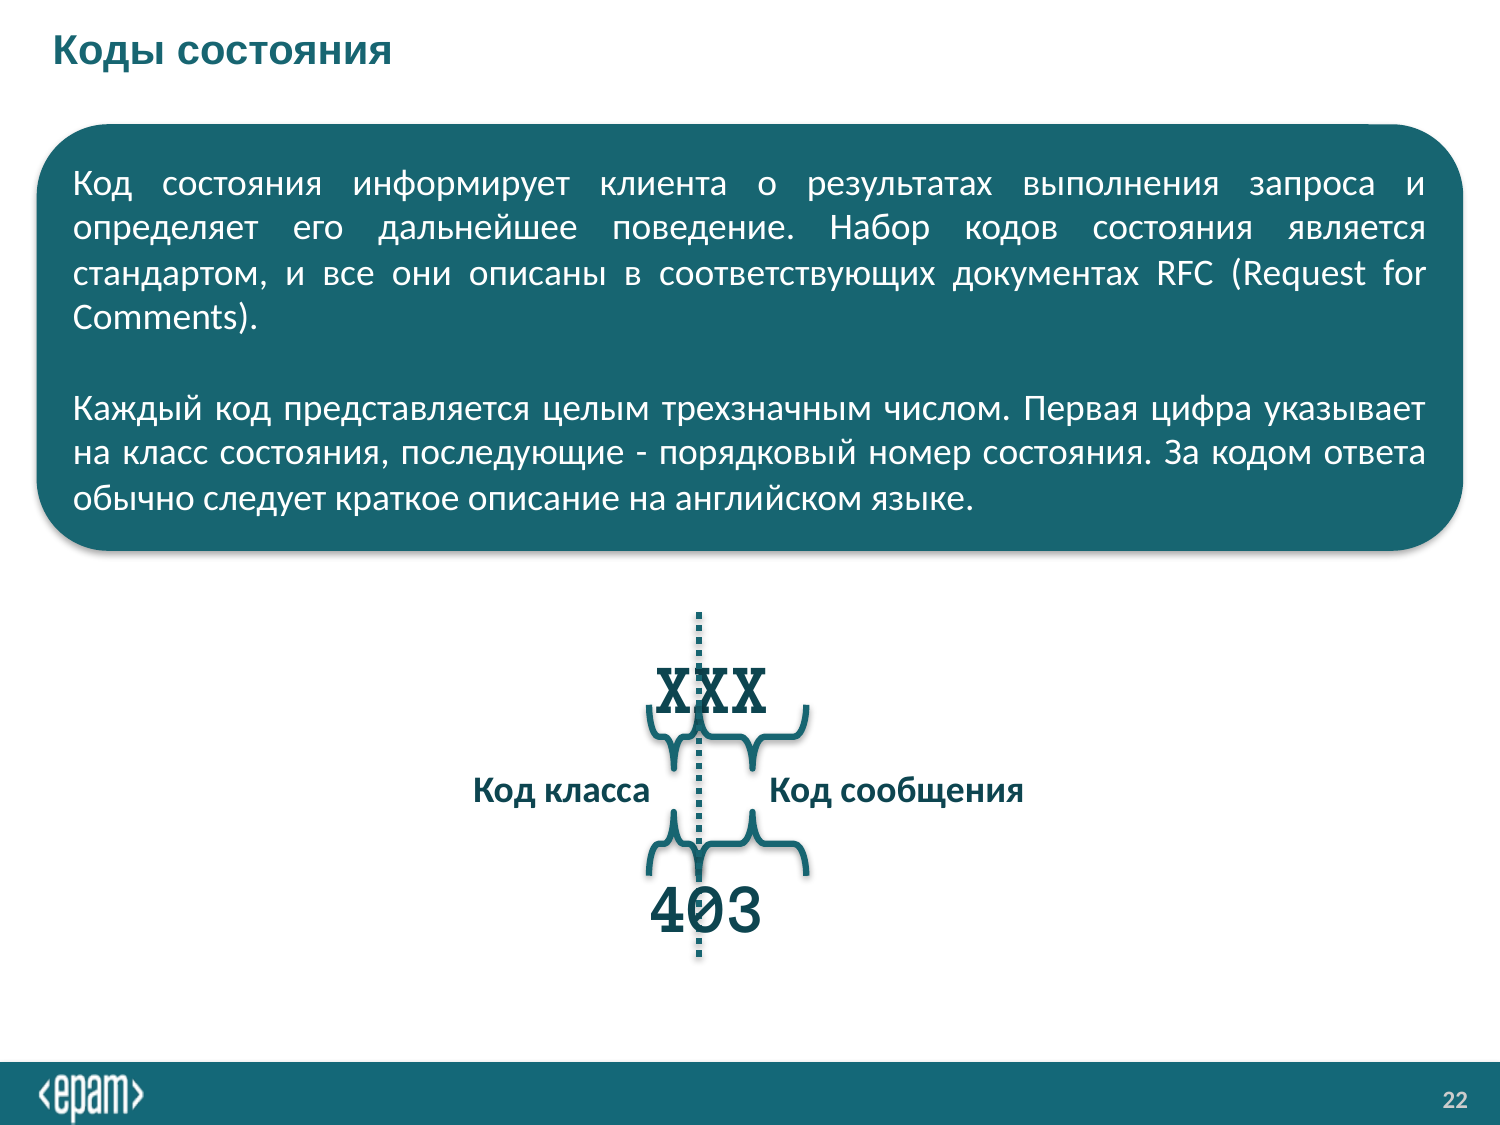

# Коды состояния
Код состояния информирует клиента о результатах выполнения запроса и определяет его дальнейшее поведение. Набор кодов состояния является стандартом, и все они описаны в соответствующих документах RFC (Request for Comments).

Каждый код представляется целым трехзначным числом. Первая цифра указывает на класс состояния, последующие - порядковый номер состояния. За кодом ответа обычно следует краткое описание на английском языке.
XXX

Код класса
Код сообщения

403